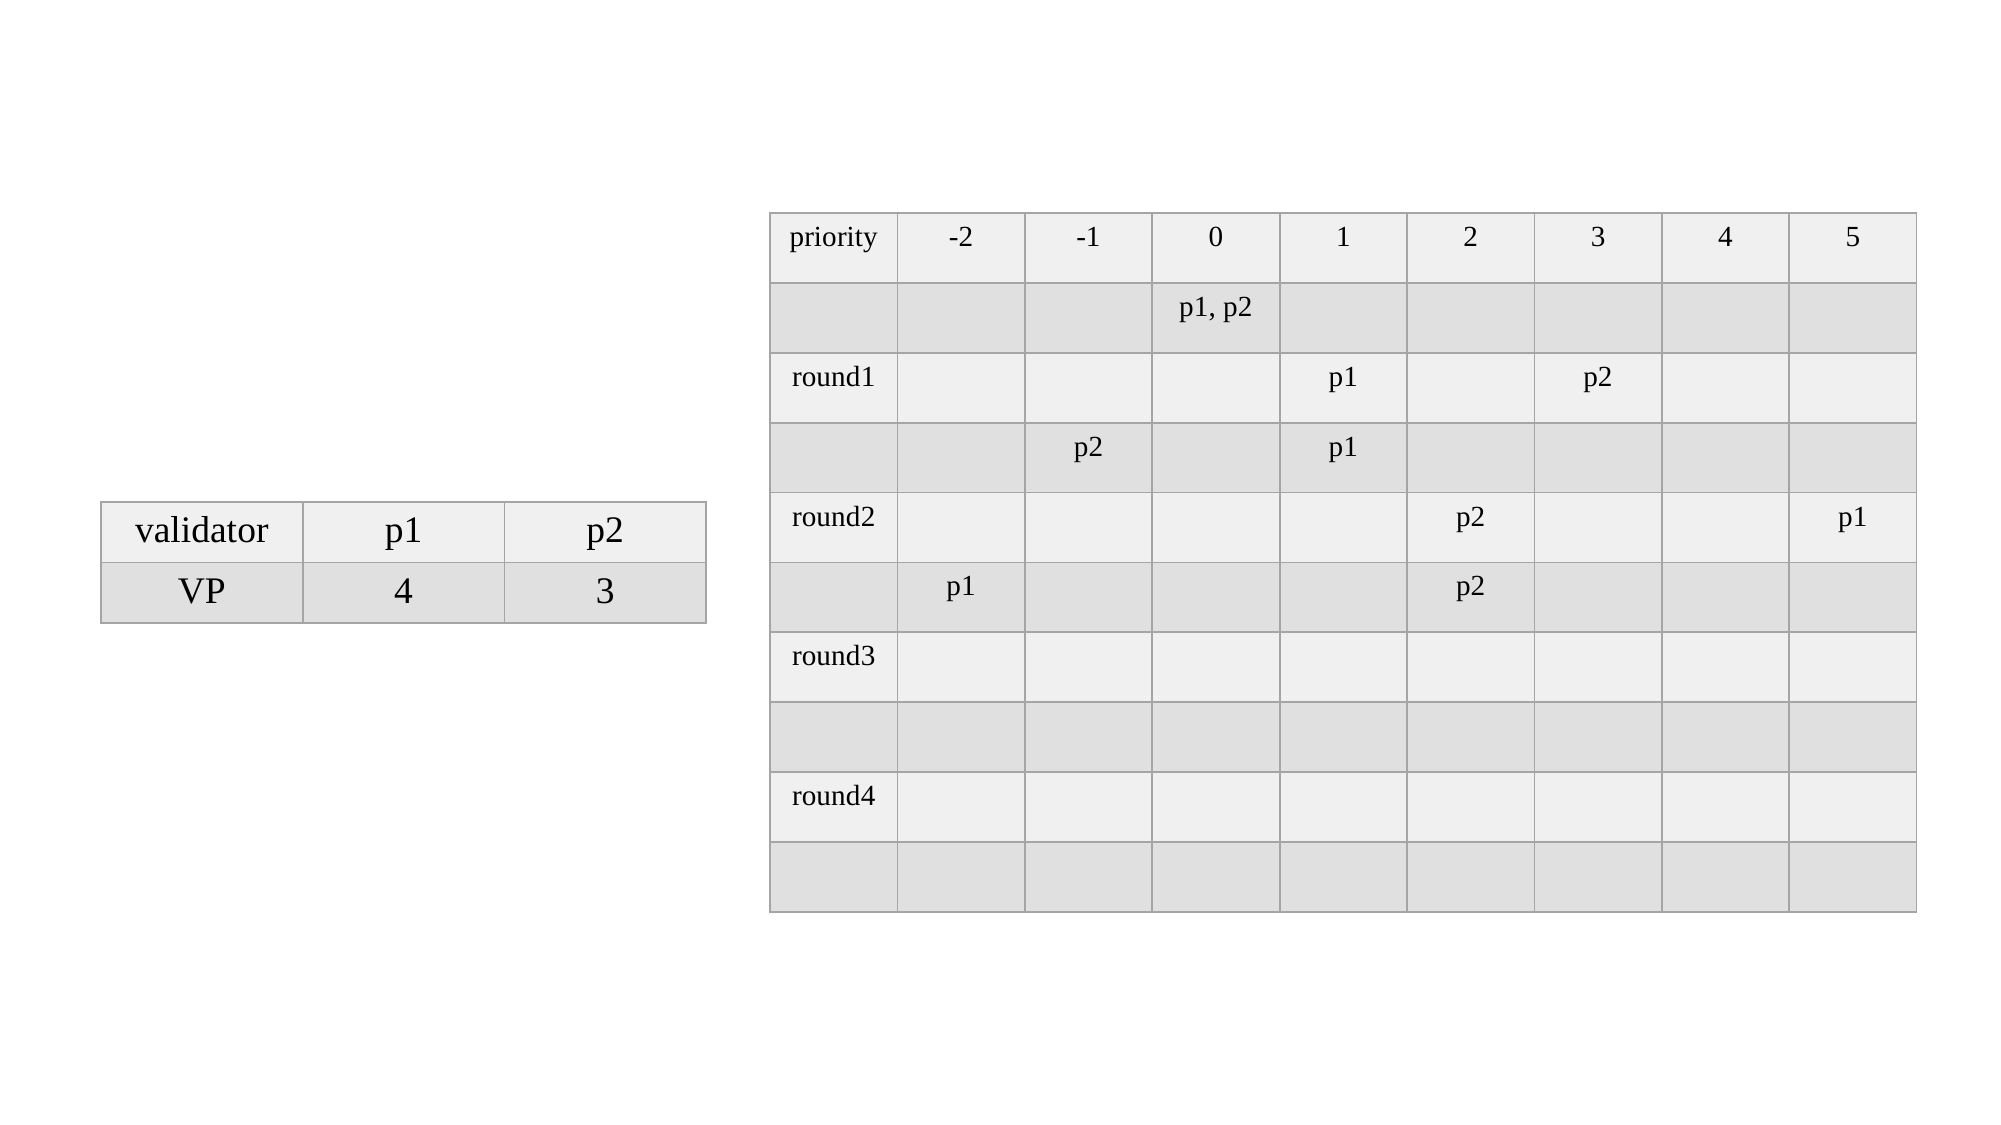

| priority | -2 | -1 | 0 | 1 | 2 | 3 | 4 | 5 |
| --- | --- | --- | --- | --- | --- | --- | --- | --- |
|  |  |  | p1, p2 |  |  |  |  |  |
| round1 |  |  |  | p1 |  | p2 |  |  |
|  |  | p2 |  | p1 |  |  |  |  |
| round2 |  |  |  |  | p2 |  |  | p1 |
|  | p1 |  |  |  | p2 |  |  |  |
| round3 |  |  |  |  |  |  |  |  |
|  |  |  |  |  |  |  |  |  |
| round4 |  |  |  |  |  |  |  |  |
|  |  |  |  |  |  |  |  |  |
| validator | p1 | p2 |
| --- | --- | --- |
| VP | 4 | 3 |